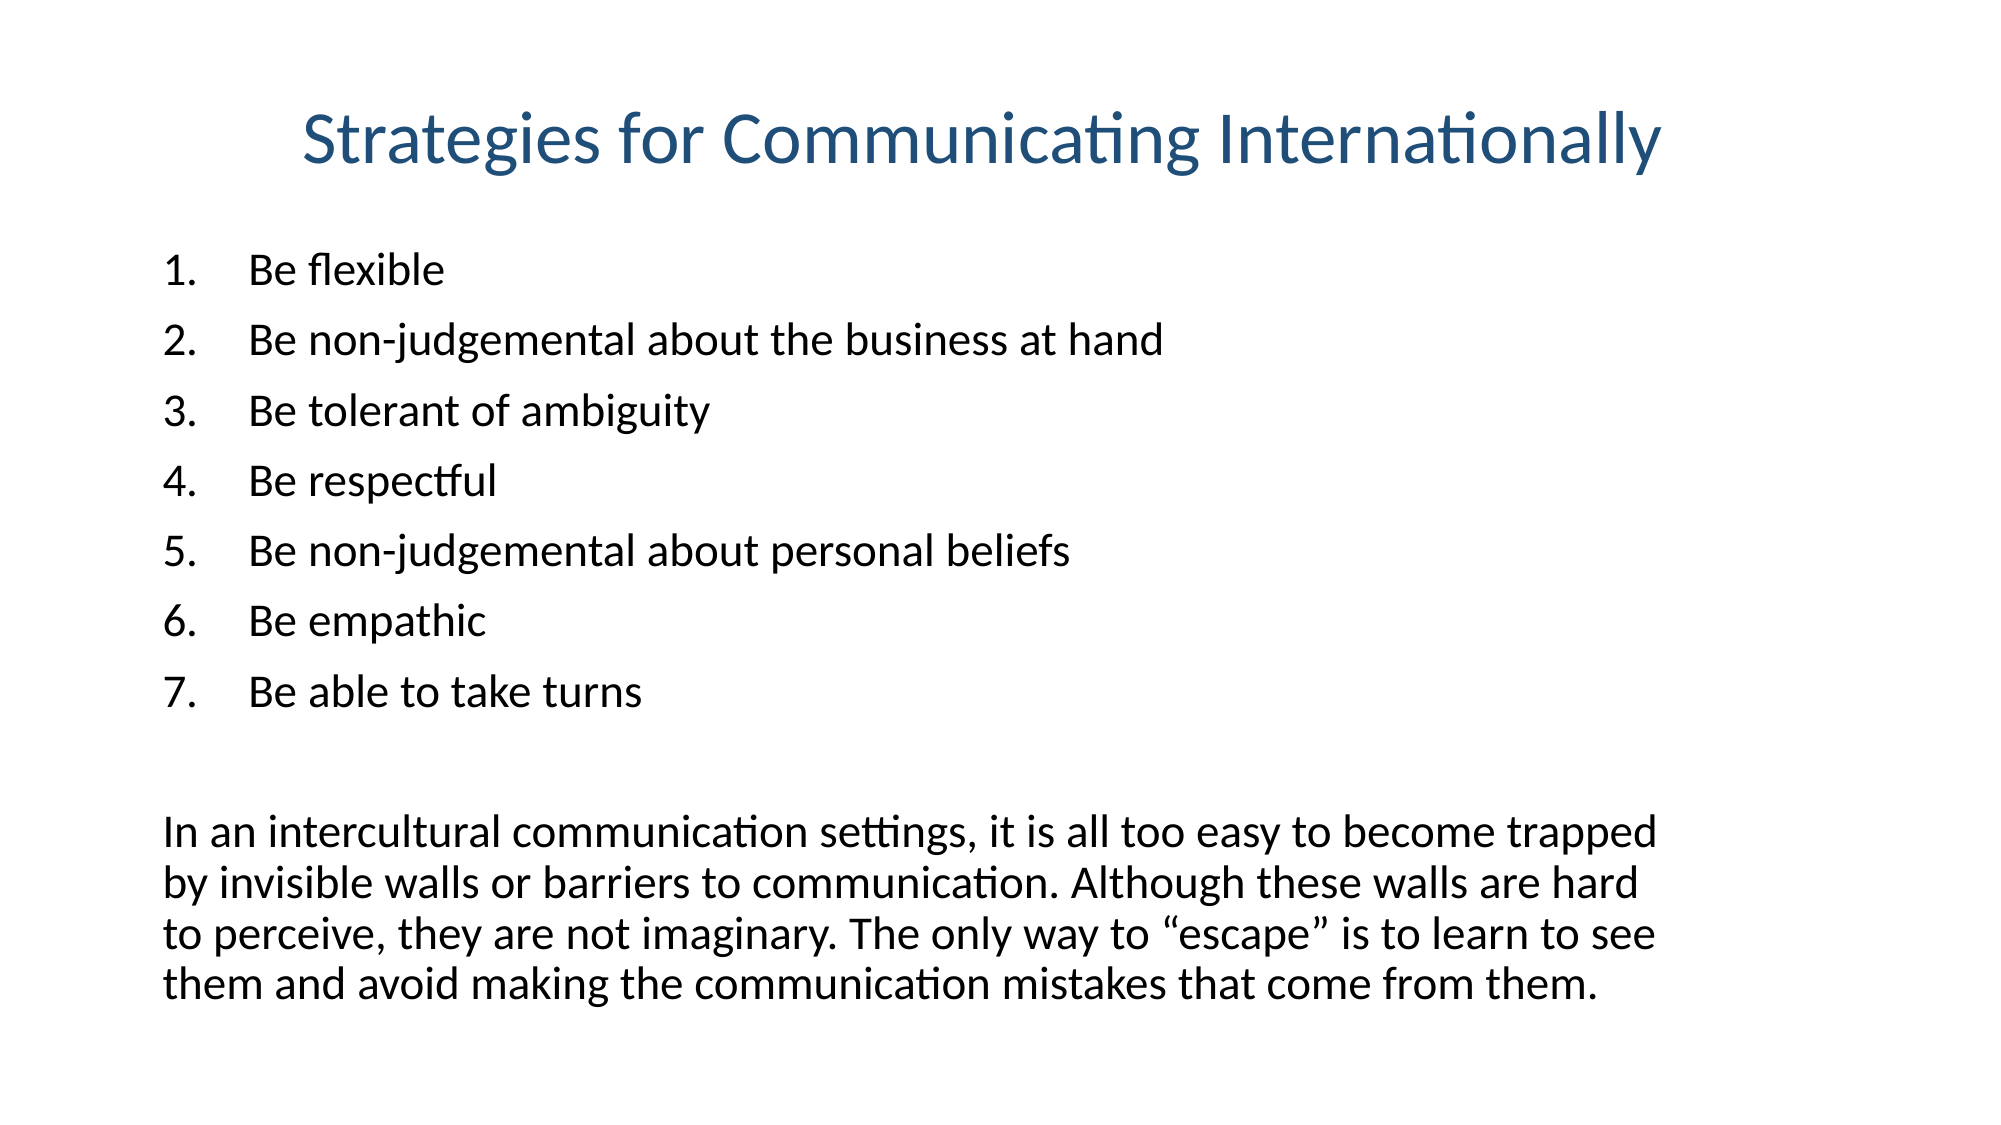

# Strategies for Communicating Internationally
Be flexible
Be non-judgemental about the business at hand
Be tolerant of ambiguity
Be respectful
Be non-judgemental about personal beliefs
Be empathic
Be able to take turns

In an intercultural communication settings, it is all too easy to become trapped by invisible walls or barriers to communication. Although these walls are hard to perceive, they are not imaginary. The only way to “escape” is to learn to see them and avoid making the communication mistakes that come from them.